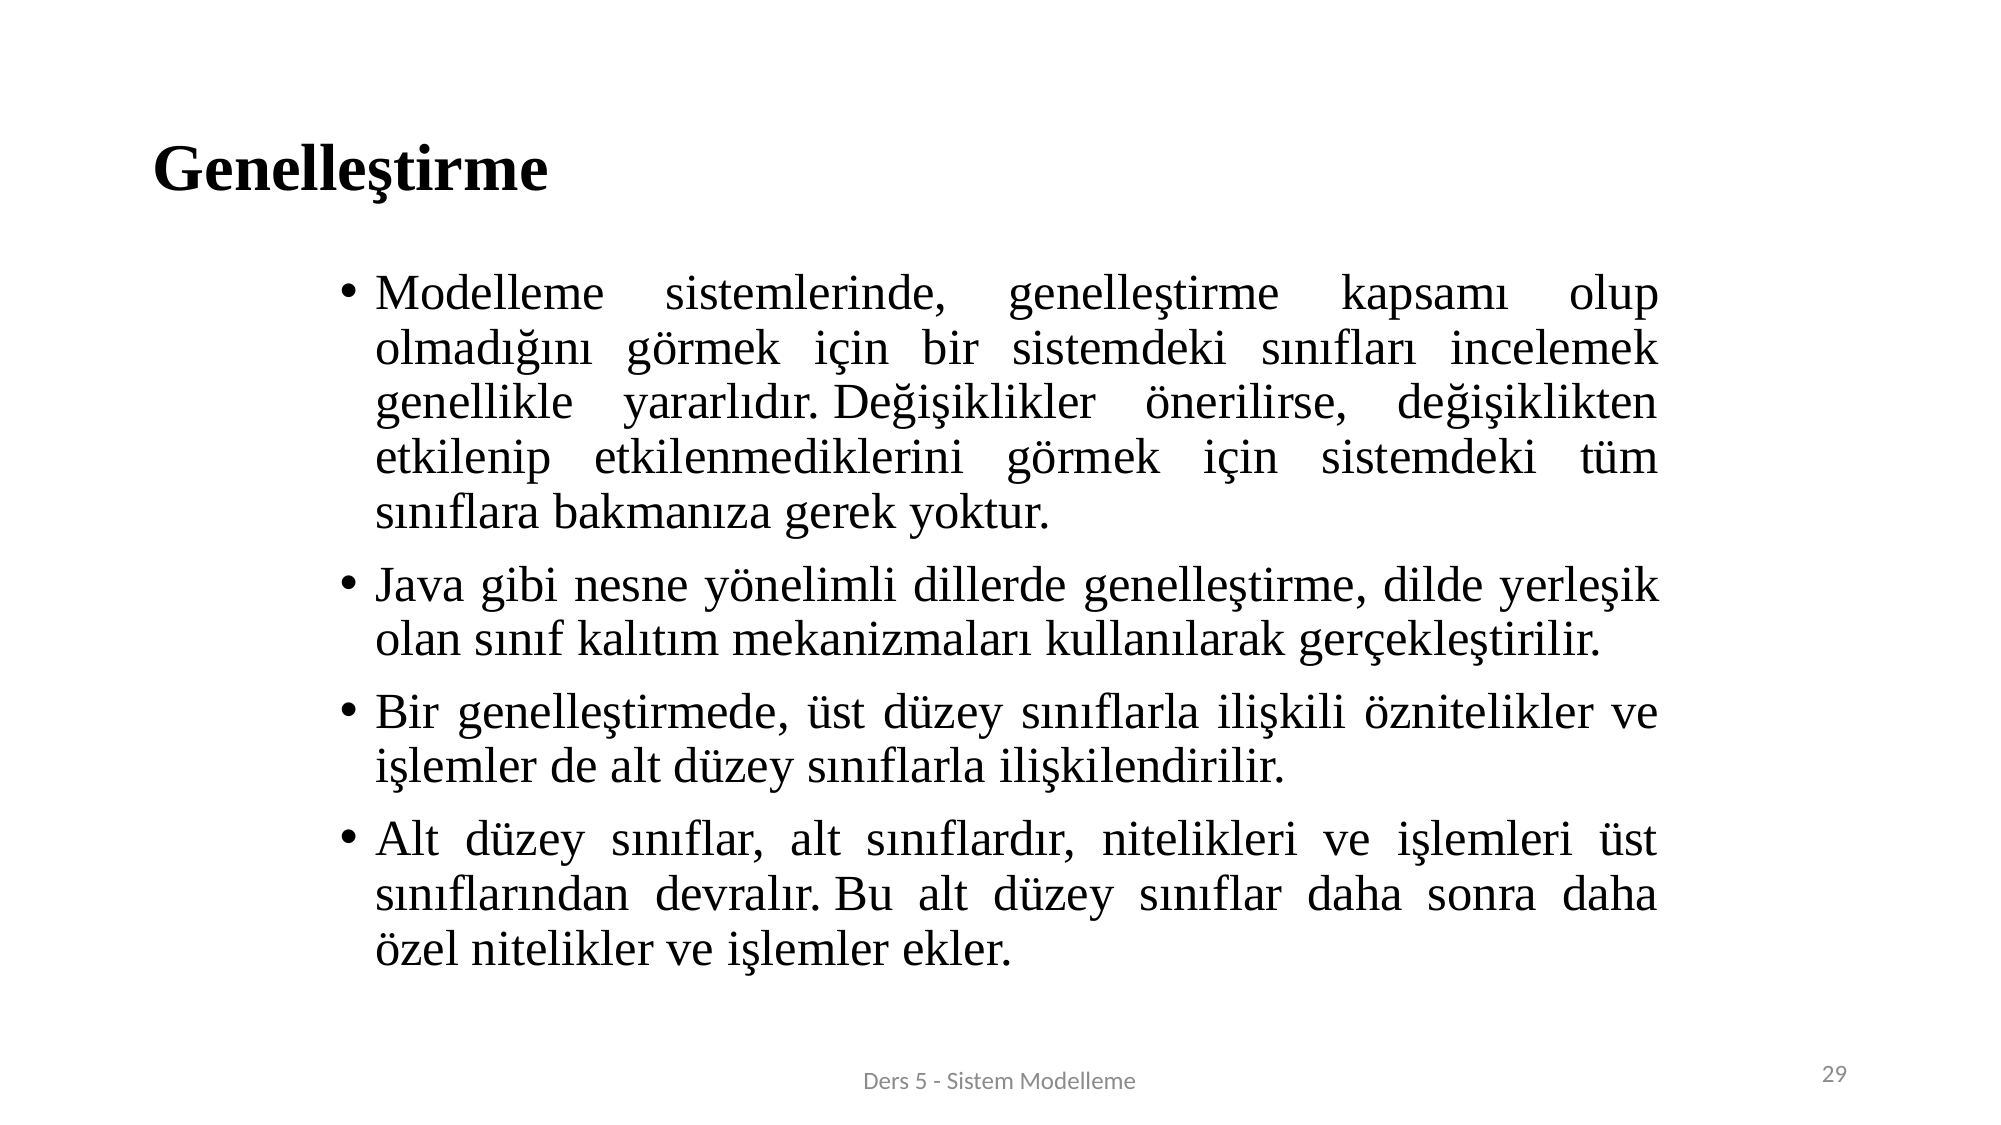

# Genelleştirme
Modelleme sistemlerinde, genelleştirme kapsamı olup olmadığını görmek için bir sistemdeki sınıfları incelemek genellikle yararlıdır. Değişiklikler önerilirse, değişiklikten etkilenip etkilenmediklerini görmek için sistemdeki tüm sınıflara bakmanıza gerek yoktur.
Java gibi nesne yönelimli dillerde genelleştirme, dilde yerleşik olan sınıf kalıtım mekanizmaları kullanılarak gerçekleştirilir.
Bir genelleştirmede, üst düzey sınıflarla ilişkili öznitelikler ve işlemler de alt düzey sınıflarla ilişkilendirilir.
Alt düzey sınıflar, alt sınıflardır, nitelikleri ve işlemleri üst sınıflarından devralır. Bu alt düzey sınıflar daha sonra daha özel nitelikler ve işlemler ekler.
29
Ders 5 - Sistem Modelleme